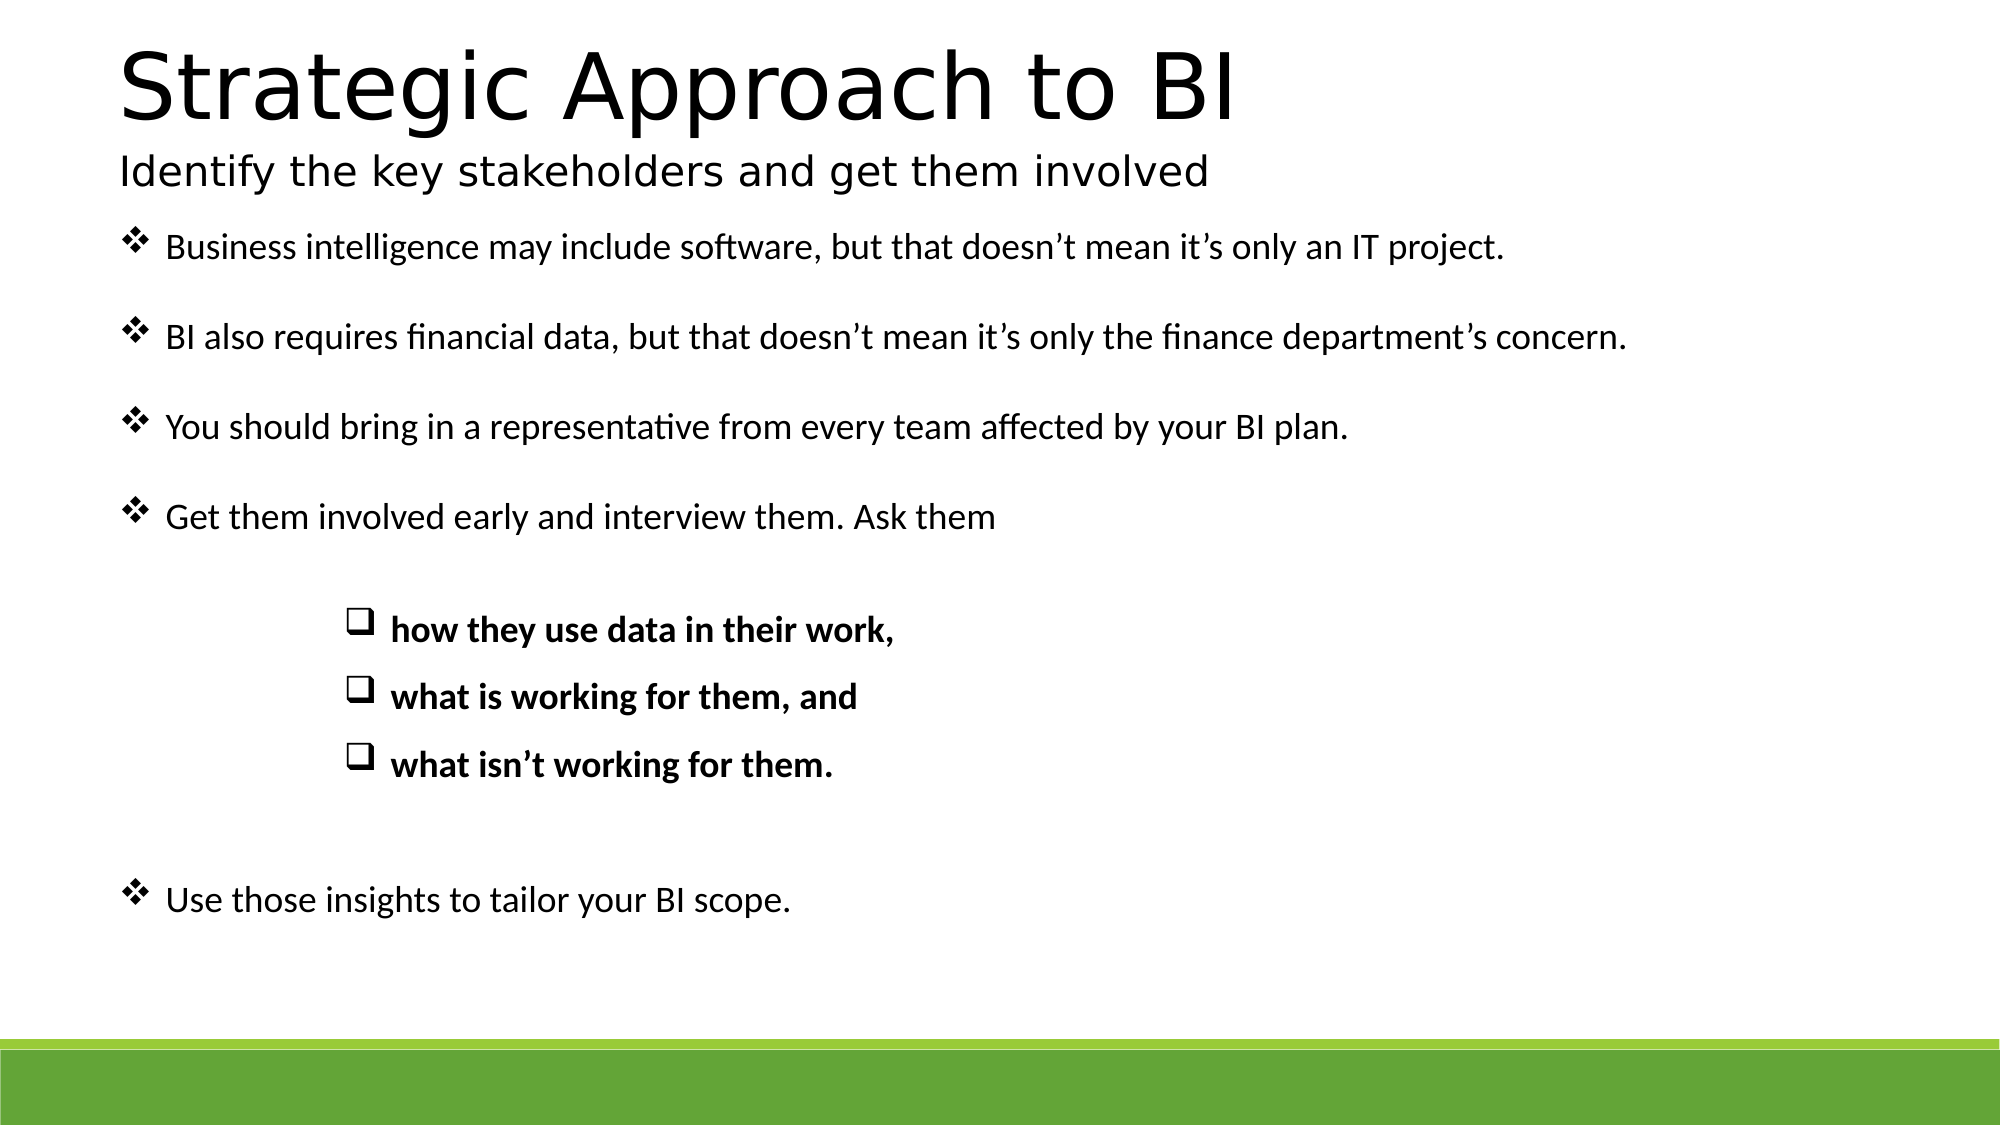

Strategic Approach to BI
Identify the key stakeholders and get them involved
Business intelligence may include software, but that doesn’t mean it’s only an IT project.

BI also requires financial data, but that doesn’t mean it’s only the finance department’s concern.

You should bring in a representative from every team affected by your BI plan.

Get them involved early and interview them. Ask them

how they use data in their work,
what is working for them, and
what isn’t working for them.

Use those insights to tailor your BI scope.